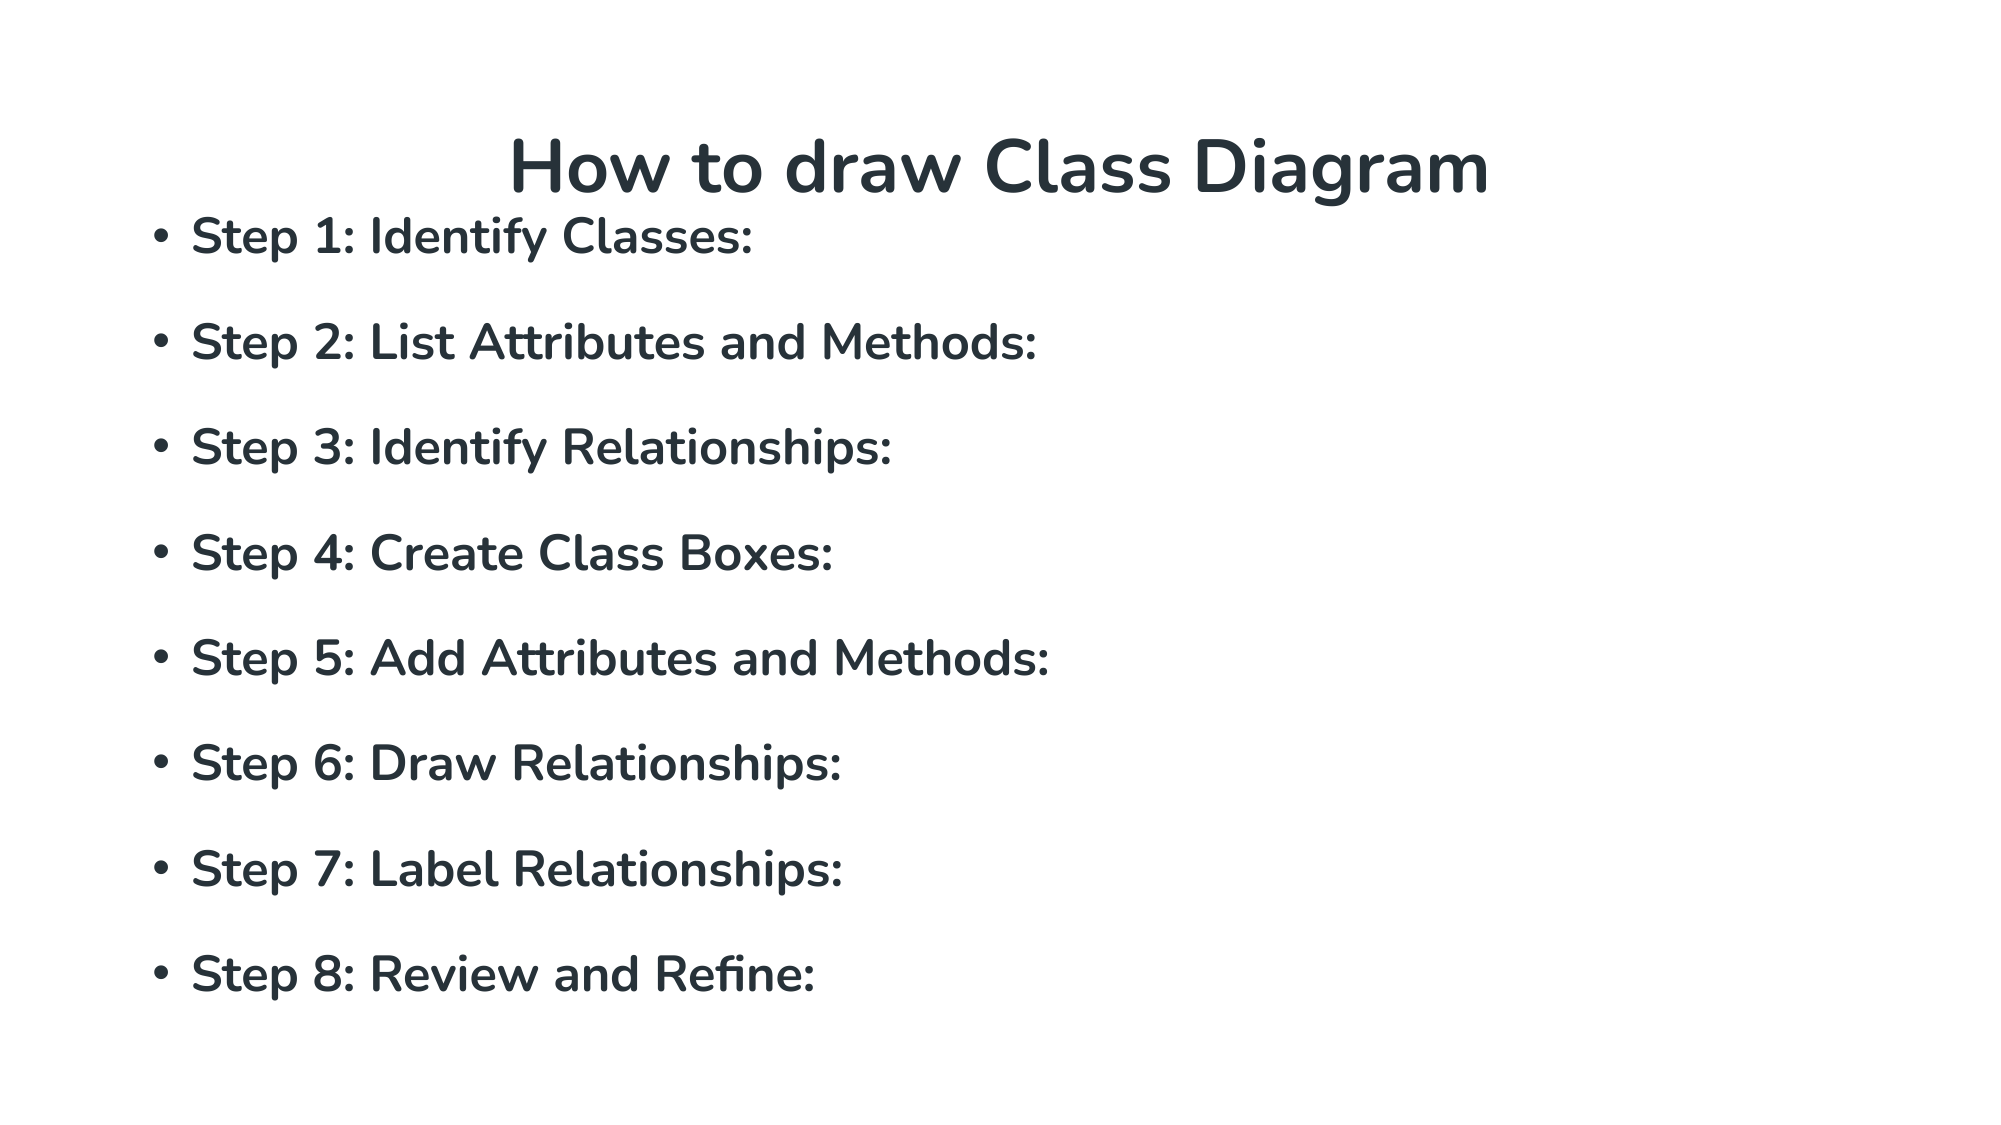

# How to draw Class Diagram
Step 1: Identify Classes:
Step 2: List Attributes and Methods:
Step 3: Identify Relationships:
Step 4: Create Class Boxes:
Step 5: Add Attributes and Methods:
Step 6: Draw Relationships:
Step 7: Label Relationships:
Step 8: Review and Refine: